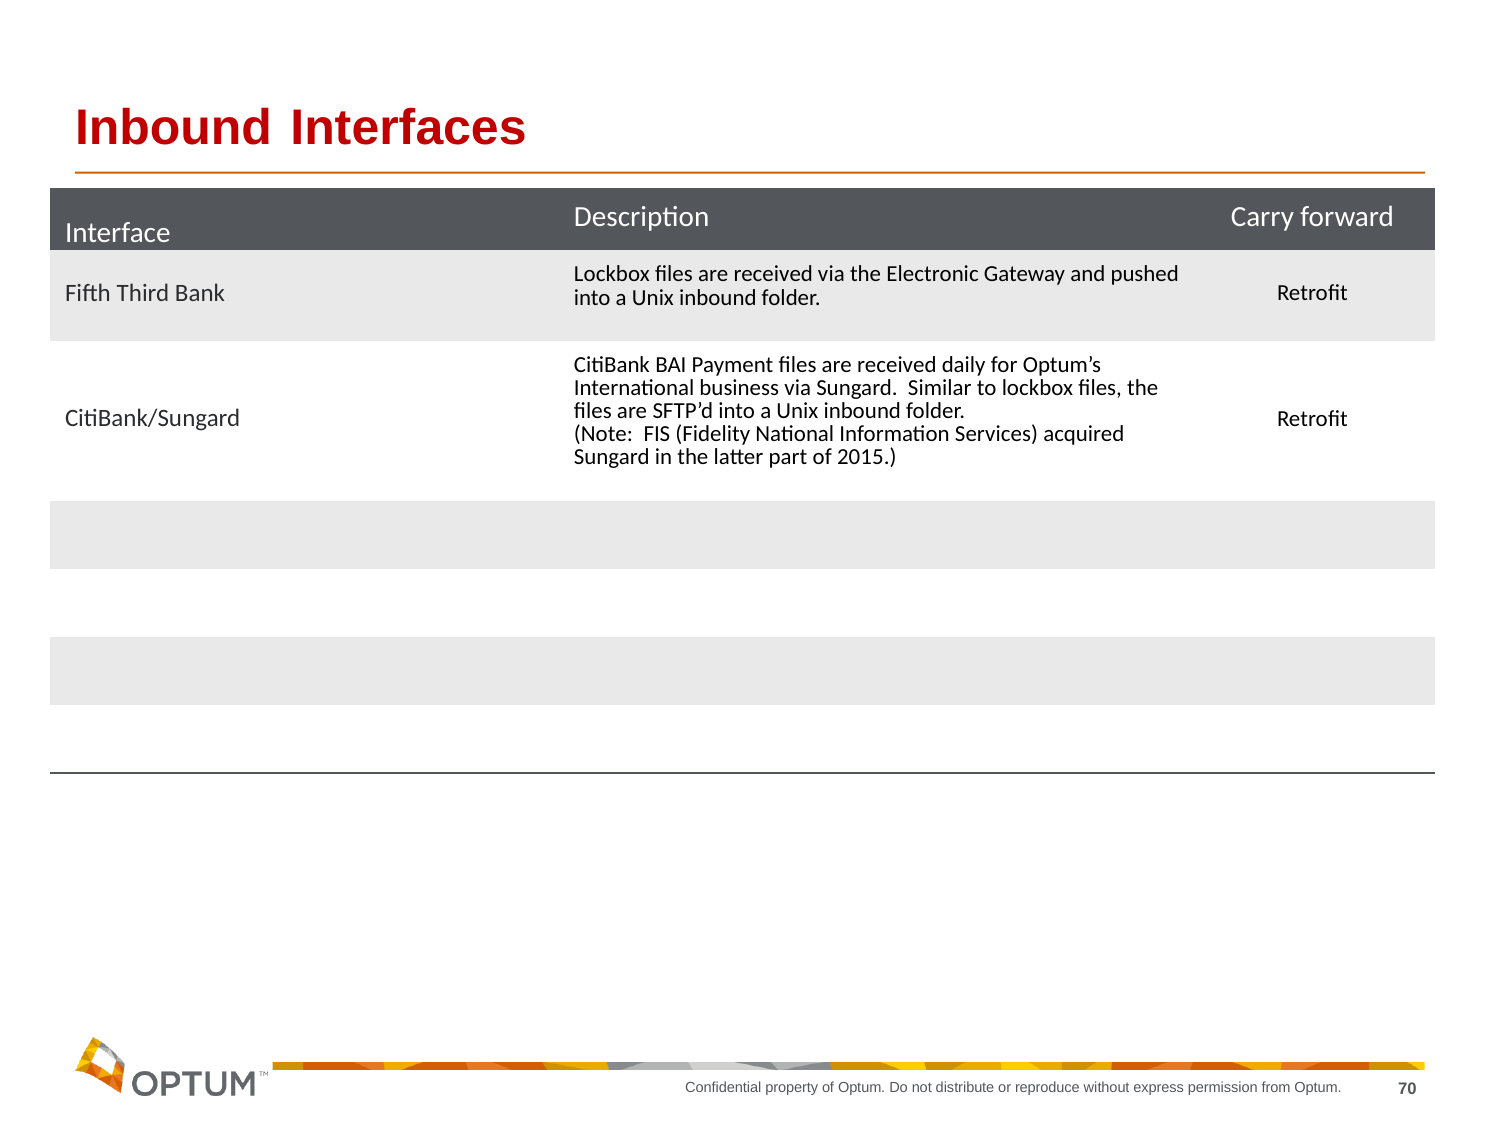

# Inbound Interfaces
| Interface | Description | Carry forward |
| --- | --- | --- |
| Fifth Third Bank | Lockbox files are received via the Electronic Gateway and pushed into a Unix inbound folder. | Retrofit |
| CitiBank/Sungard | CitiBank BAI Payment files are received daily for Optum’s International business via Sungard. Similar to lockbox files, the files are SFTP’d into a Unix inbound folder. (Note: FIS (Fidelity National Information Services) acquired Sungard in the latter part of 2015.) | Retrofit |
|  |  |  |
|  |  |  |
|  |  |  |
|  |  |  |